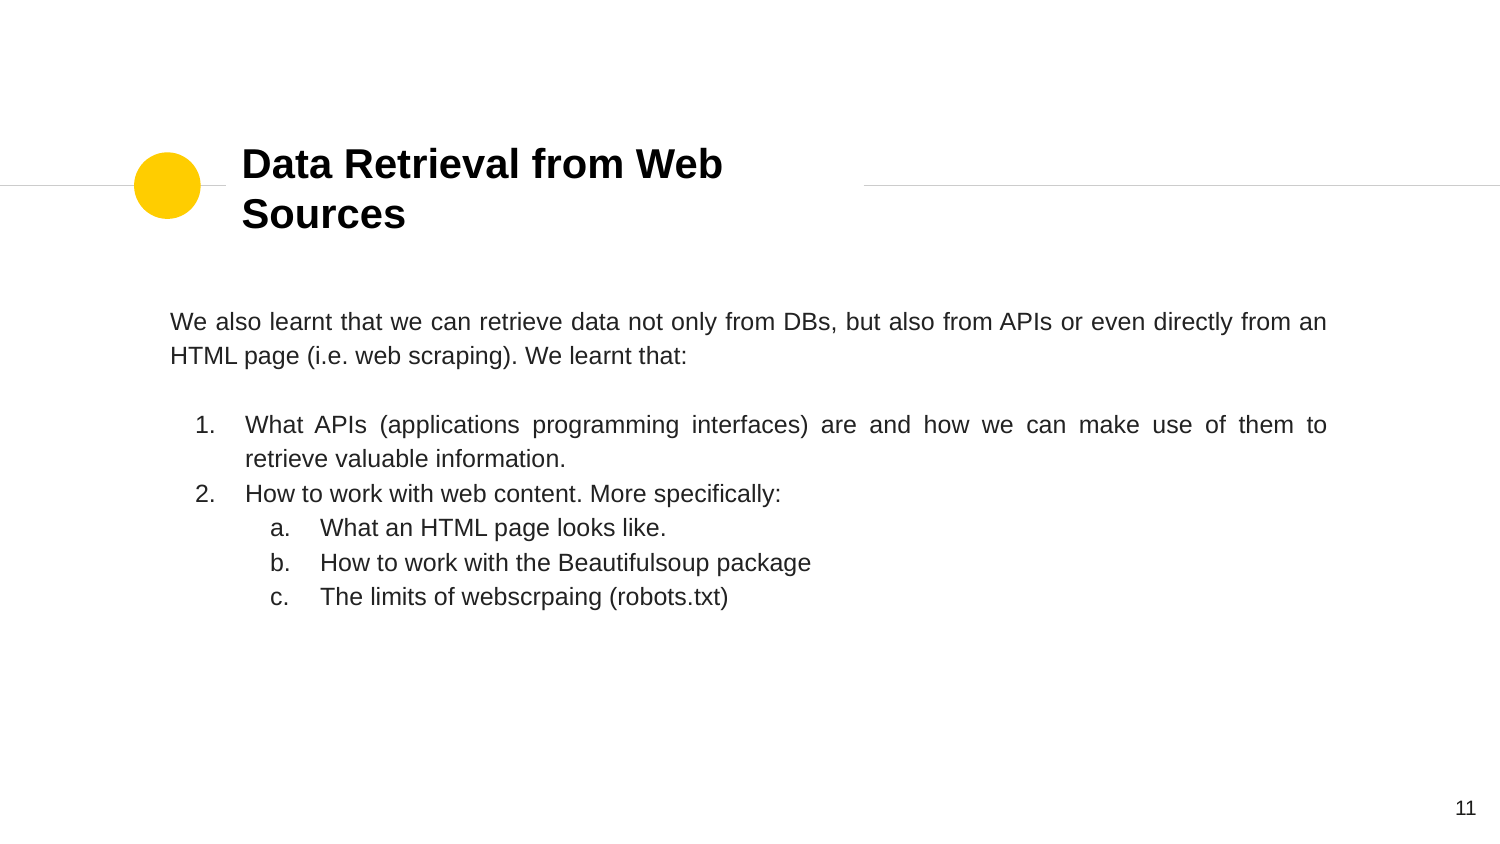

# Data Retrieval from Web Sources
We also learnt that we can retrieve data not only from DBs, but also from APIs or even directly from an HTML page (i.e. web scraping). We learnt that:

What APIs (applications programming interfaces) are and how we can make use of them to retrieve valuable information.
How to work with web content. More specifically:
What an HTML page looks like.
How to work with the Beautifulsoup package
The limits of webscrpaing (robots.txt)

11